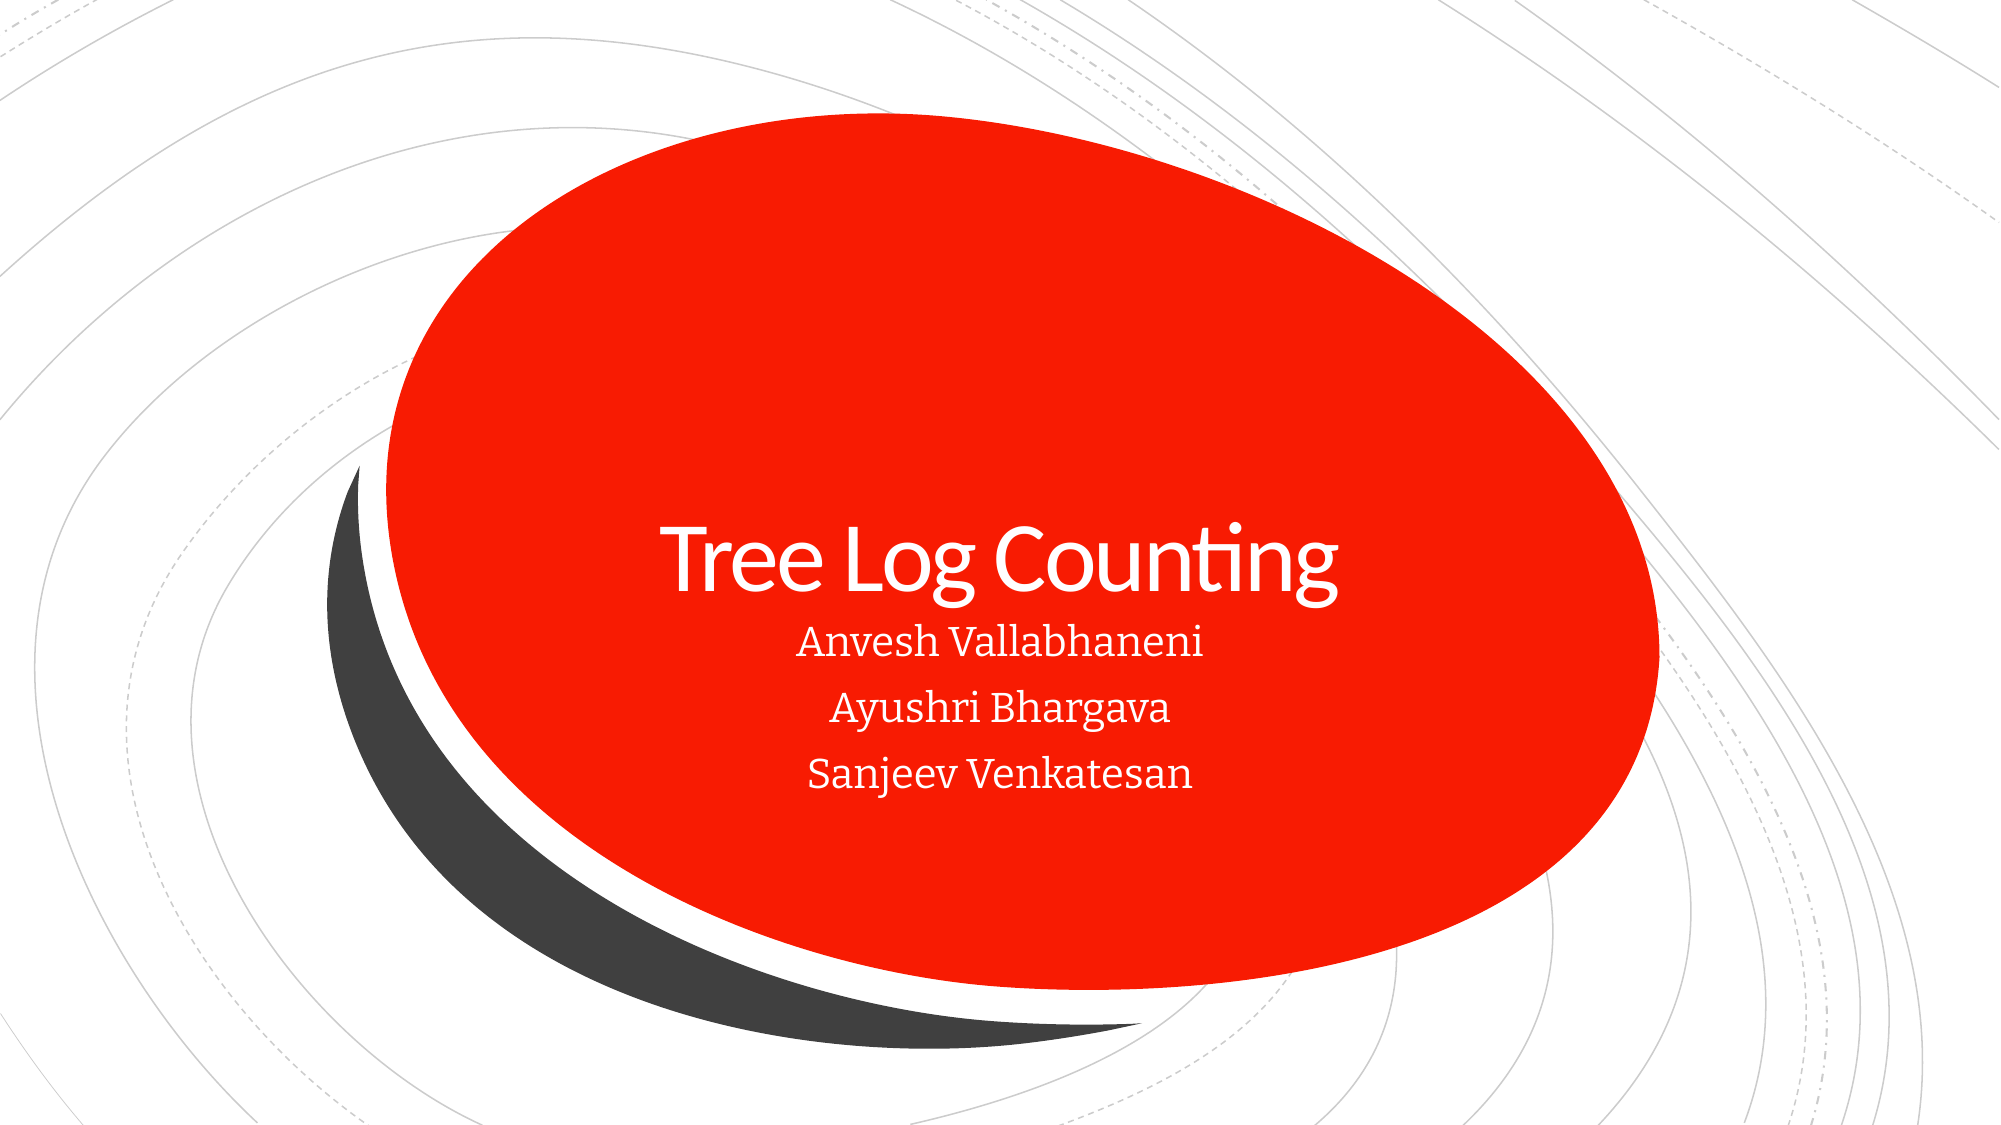

# Tree Log Counting

Anvesh Vallabhaneni
Ayushri Bhargava
Sanjeev Venkatesan